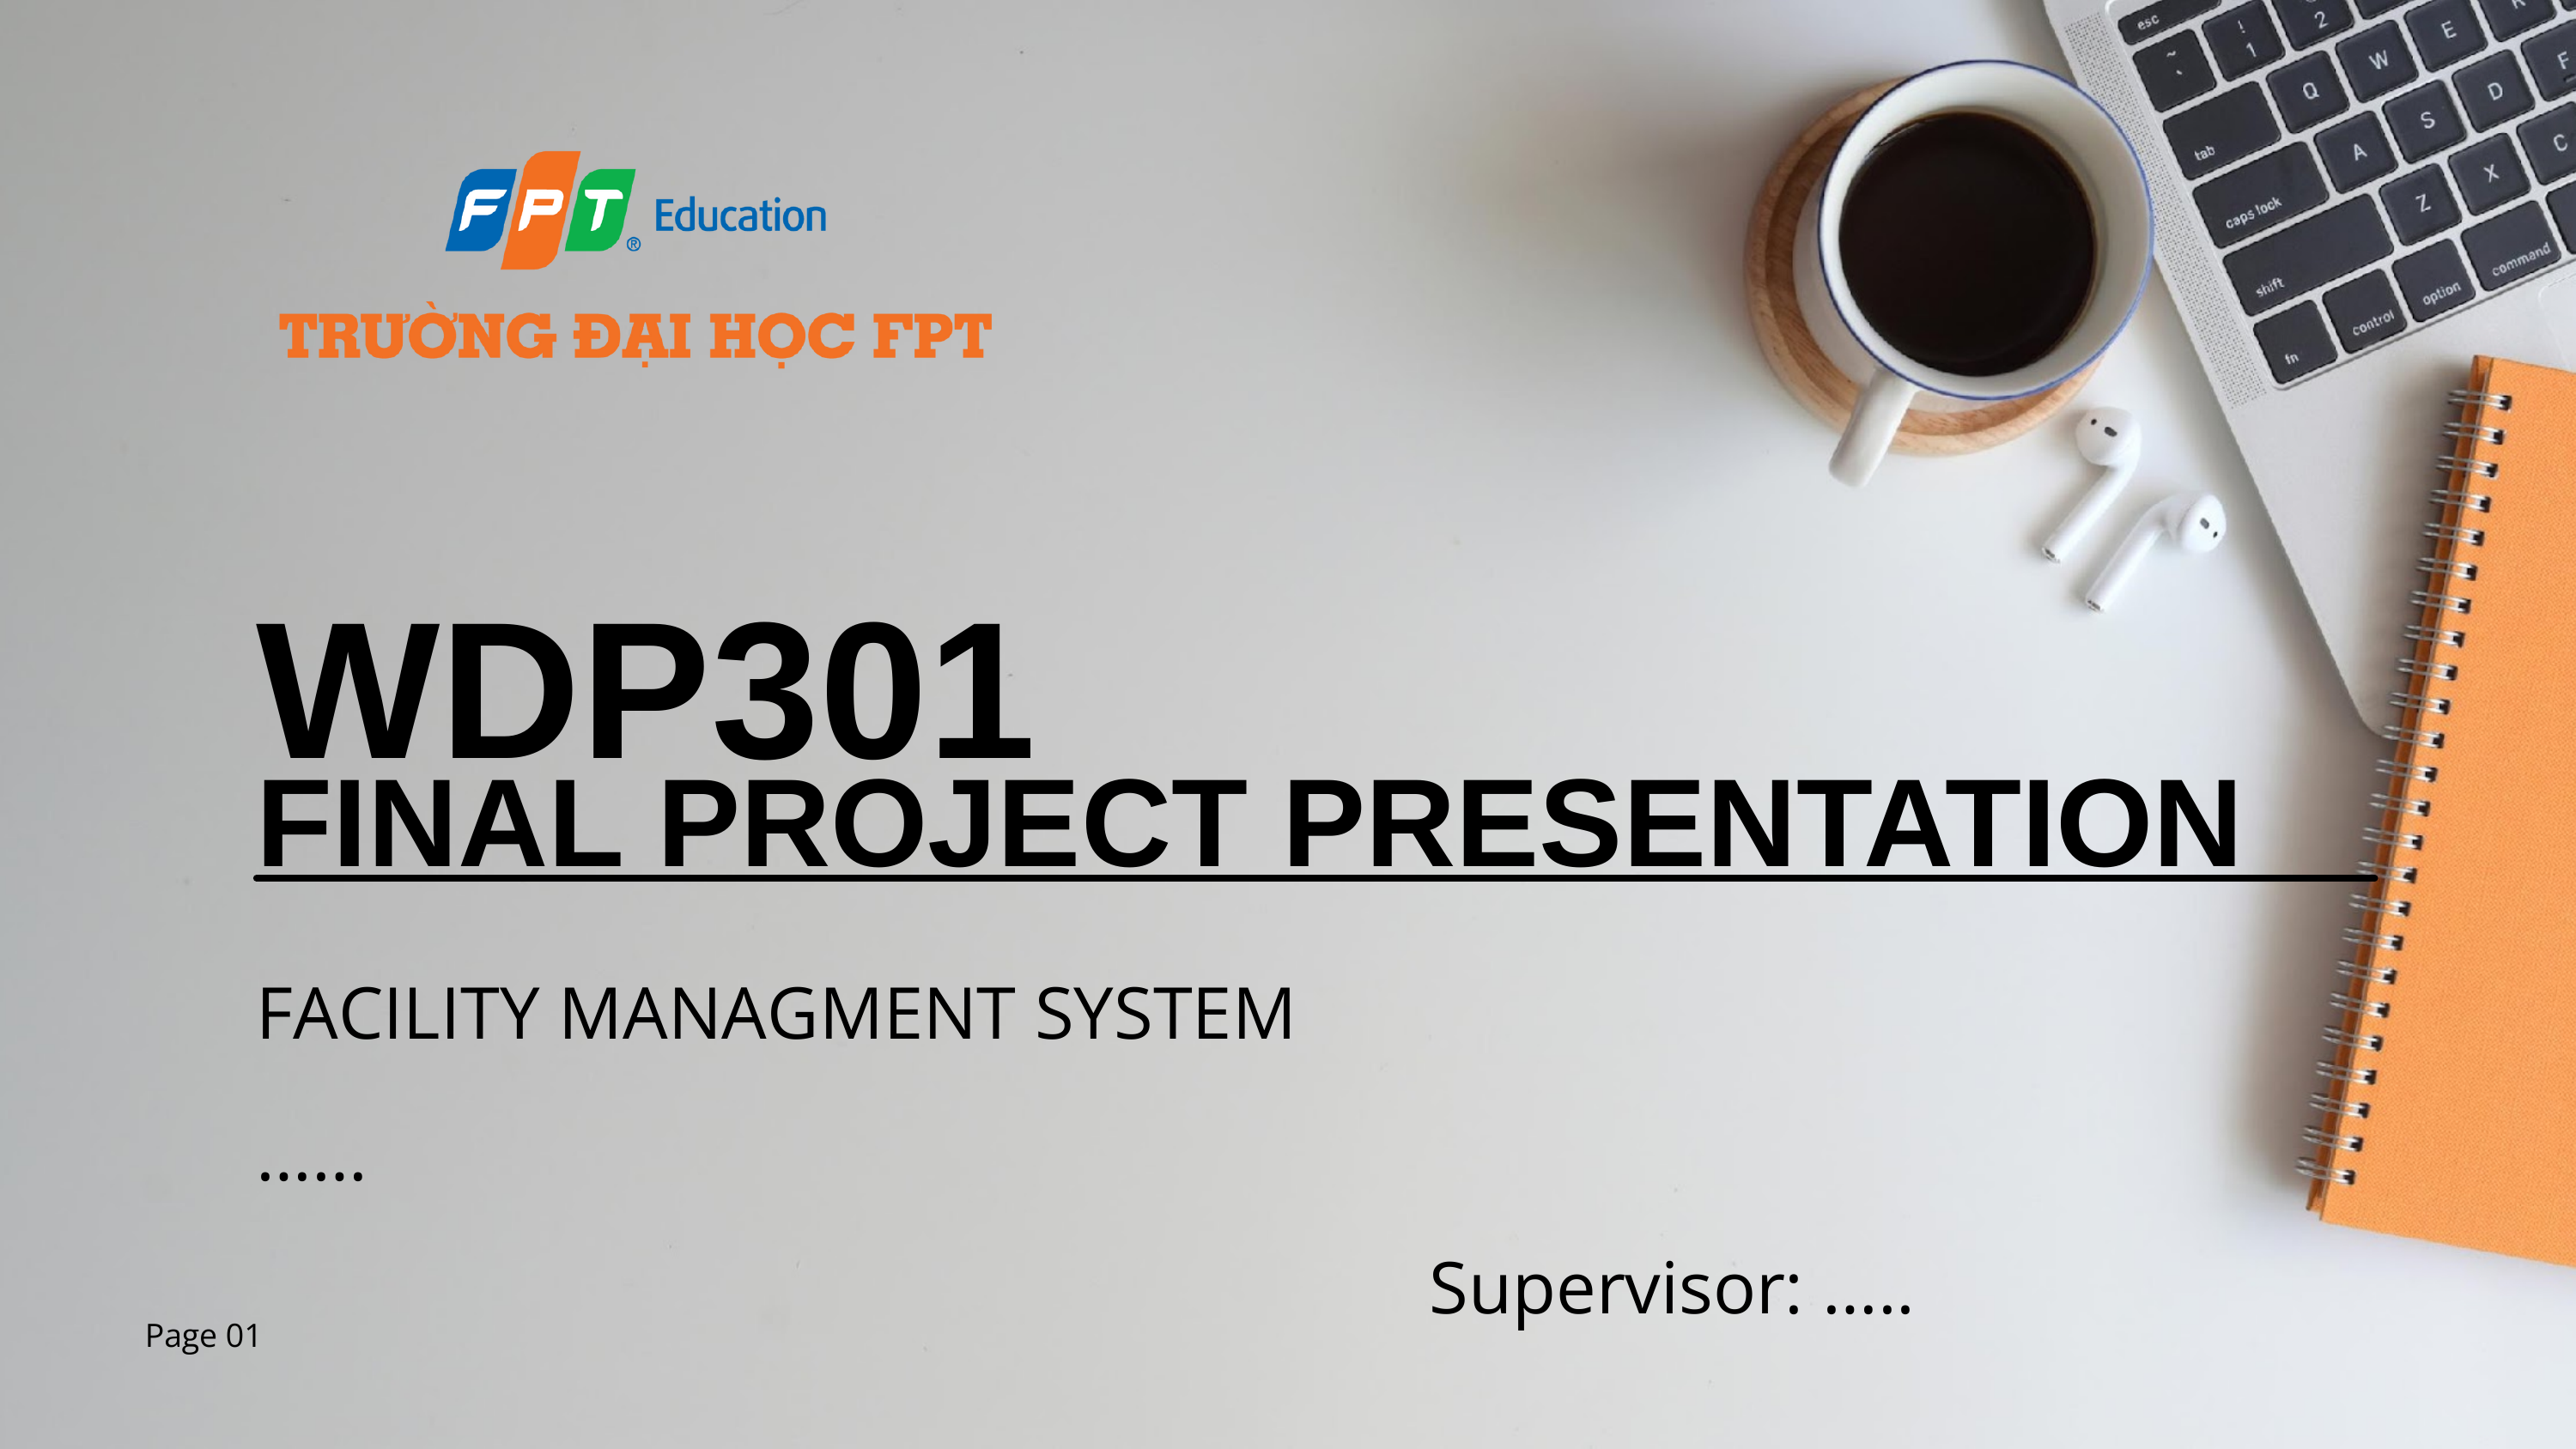

WDP301
FINAL PROJECT PRESENTATION
FACILITY MANAGMENT SYSTEM

……
Supervisor: …..
Page 01